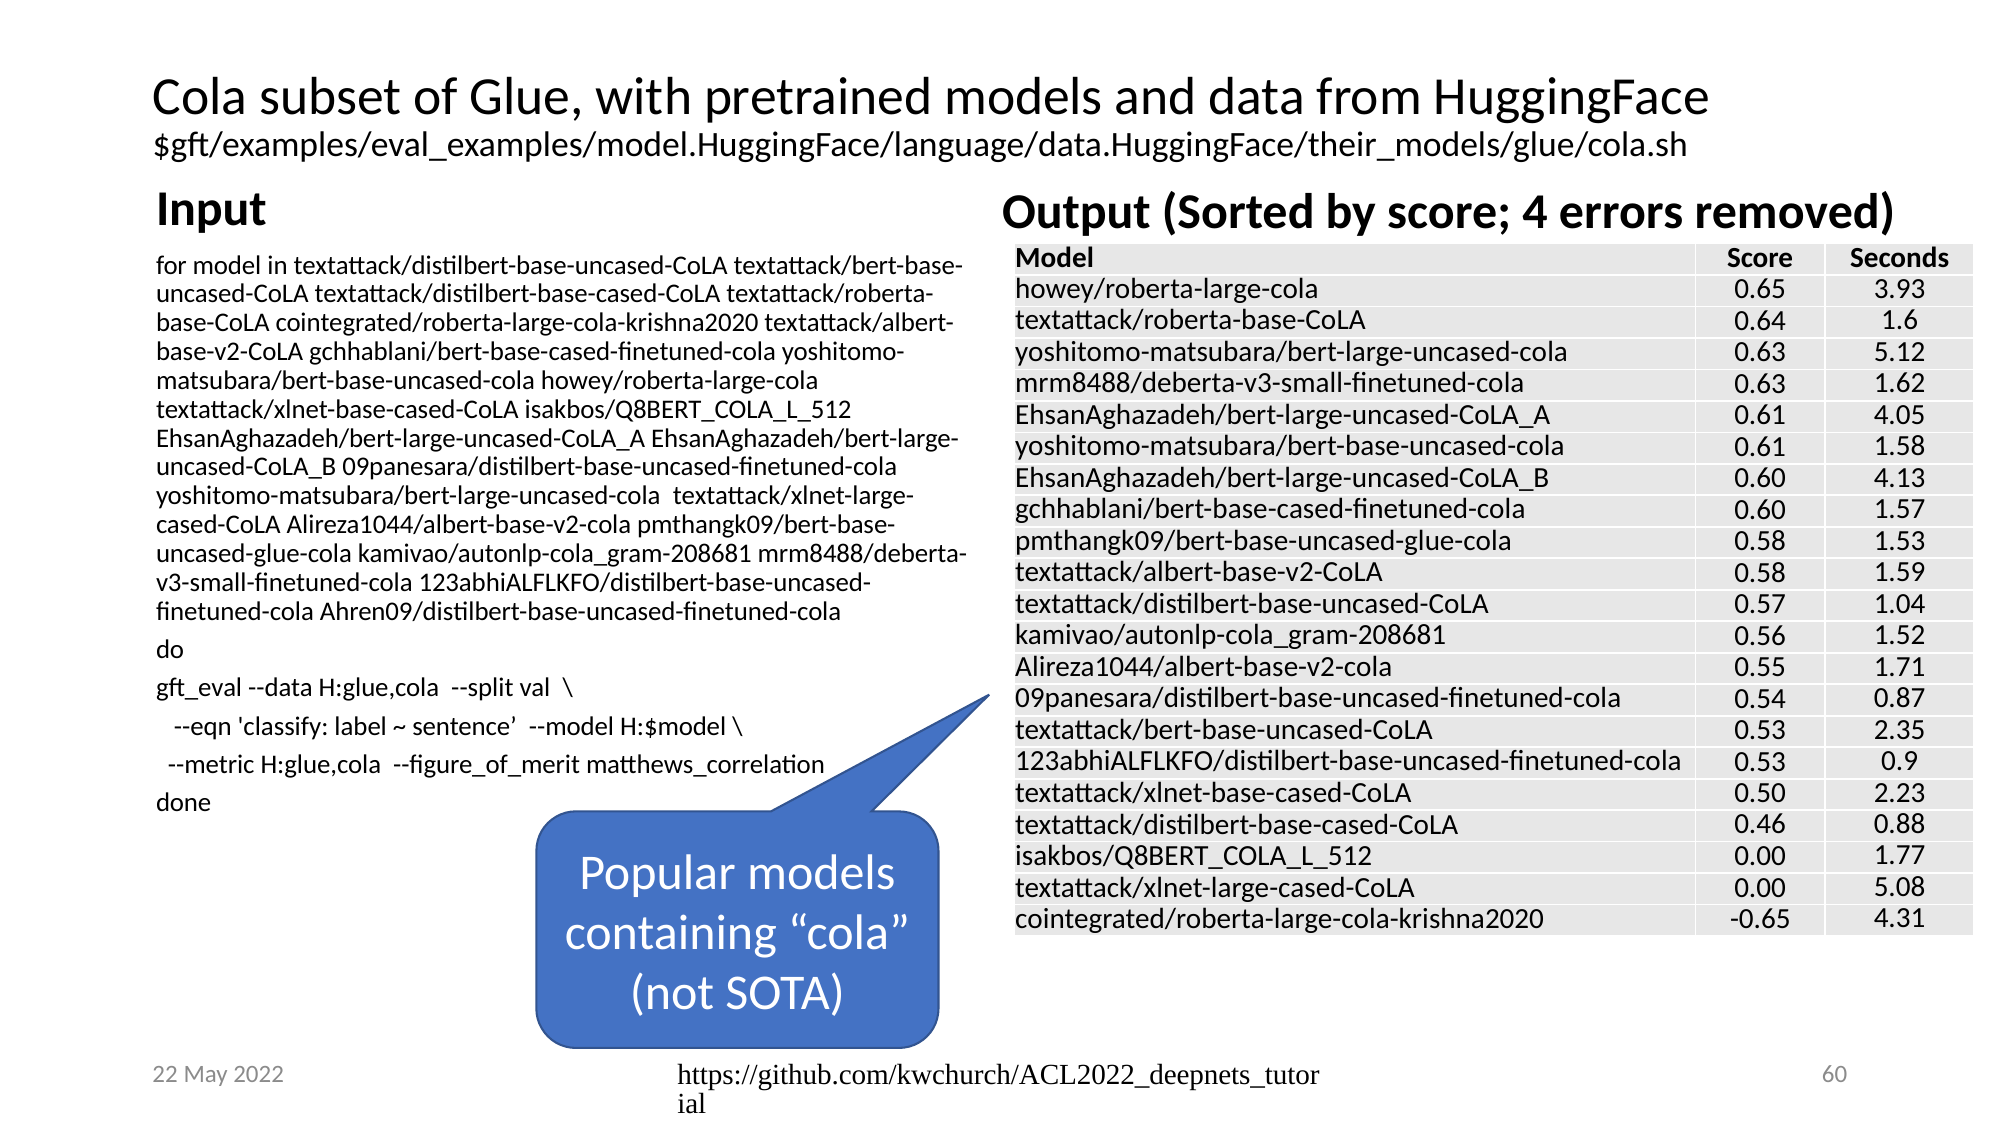

# Cola subset of Glue, with pretrained models and data from HuggingFace $gft/examples/eval_examples/model.HuggingFace/language/data.HuggingFace/their_models/glue/cola.sh
Input
Output (Sorted by score; 4 errors removed)
for model in textattack/distilbert-base-uncased-CoLA textattack/bert-base-uncased-CoLA textattack/distilbert-base-cased-CoLA textattack/roberta-base-CoLA cointegrated/roberta-large-cola-krishna2020 textattack/albert-base-v2-CoLA gchhablani/bert-base-cased-finetuned-cola yoshitomo-matsubara/bert-base-uncased-cola howey/roberta-large-cola textattack/xlnet-base-cased-CoLA isakbos/Q8BERT_COLA_L_512 EhsanAghazadeh/bert-large-uncased-CoLA_A EhsanAghazadeh/bert-large-uncased-CoLA_B 09panesara/distilbert-base-uncased-finetuned-cola yoshitomo-matsubara/bert-large-uncased-cola  textattack/xlnet-large-cased-CoLA Alireza1044/albert-base-v2-cola pmthangk09/bert-base-uncased-glue-cola kamivao/autonlp-cola_gram-208681 mrm8488/deberta-v3-small-finetuned-cola 123abhiALFLKFO/distilbert-base-uncased-finetuned-cola Ahren09/distilbert-base-uncased-finetuned-cola
do
gft_eval --data H:glue,cola  --split val  \
   --eqn 'classify: label ~ sentence’  --model H:$model \
  --metric H:glue,cola  --figure_of_merit matthews_correlation
done

| Model | Score | Seconds |
| --- | --- | --- |
| howey/roberta-large-cola | 0.65 | 3.93 |
| textattack/roberta-base-CoLA | 0.64 | 1.6 |
| yoshitomo-matsubara/bert-large-uncased-cola | 0.63 | 5.12 |
| mrm8488/deberta-v3-small-finetuned-cola | 0.63 | 1.62 |
| EhsanAghazadeh/bert-large-uncased-CoLA\_A | 0.61 | 4.05 |
| yoshitomo-matsubara/bert-base-uncased-cola | 0.61 | 1.58 |
| EhsanAghazadeh/bert-large-uncased-CoLA\_B | 0.60 | 4.13 |
| gchhablani/bert-base-cased-finetuned-cola | 0.60 | 1.57 |
| pmthangk09/bert-base-uncased-glue-cola | 0.58 | 1.53 |
| textattack/albert-base-v2-CoLA | 0.58 | 1.59 |
| textattack/distilbert-base-uncased-CoLA | 0.57 | 1.04 |
| kamivao/autonlp-cola\_gram-208681 | 0.56 | 1.52 |
| Alireza1044/albert-base-v2-cola | 0.55 | 1.71 |
| 09panesara/distilbert-base-uncased-finetuned-cola | 0.54 | 0.87 |
| textattack/bert-base-uncased-CoLA | 0.53 | 2.35 |
| 123abhiALFLKFO/distilbert-base-uncased-finetuned-cola | 0.53 | 0.9 |
| textattack/xlnet-base-cased-CoLA | 0.50 | 2.23 |
| textattack/distilbert-base-cased-CoLA | 0.46 | 0.88 |
| isakbos/Q8BERT\_COLA\_L\_512 | 0.00 | 1.77 |
| textattack/xlnet-large-cased-CoLA | 0.00 | 5.08 |
| cointegrated/roberta-large-cola-krishna2020 | -0.65 | 4.31 |
Popular models containing “cola”
(not SOTA)
22 May 2022
https://github.com/kwchurch/ACL2022_deepnets_tutorial
60